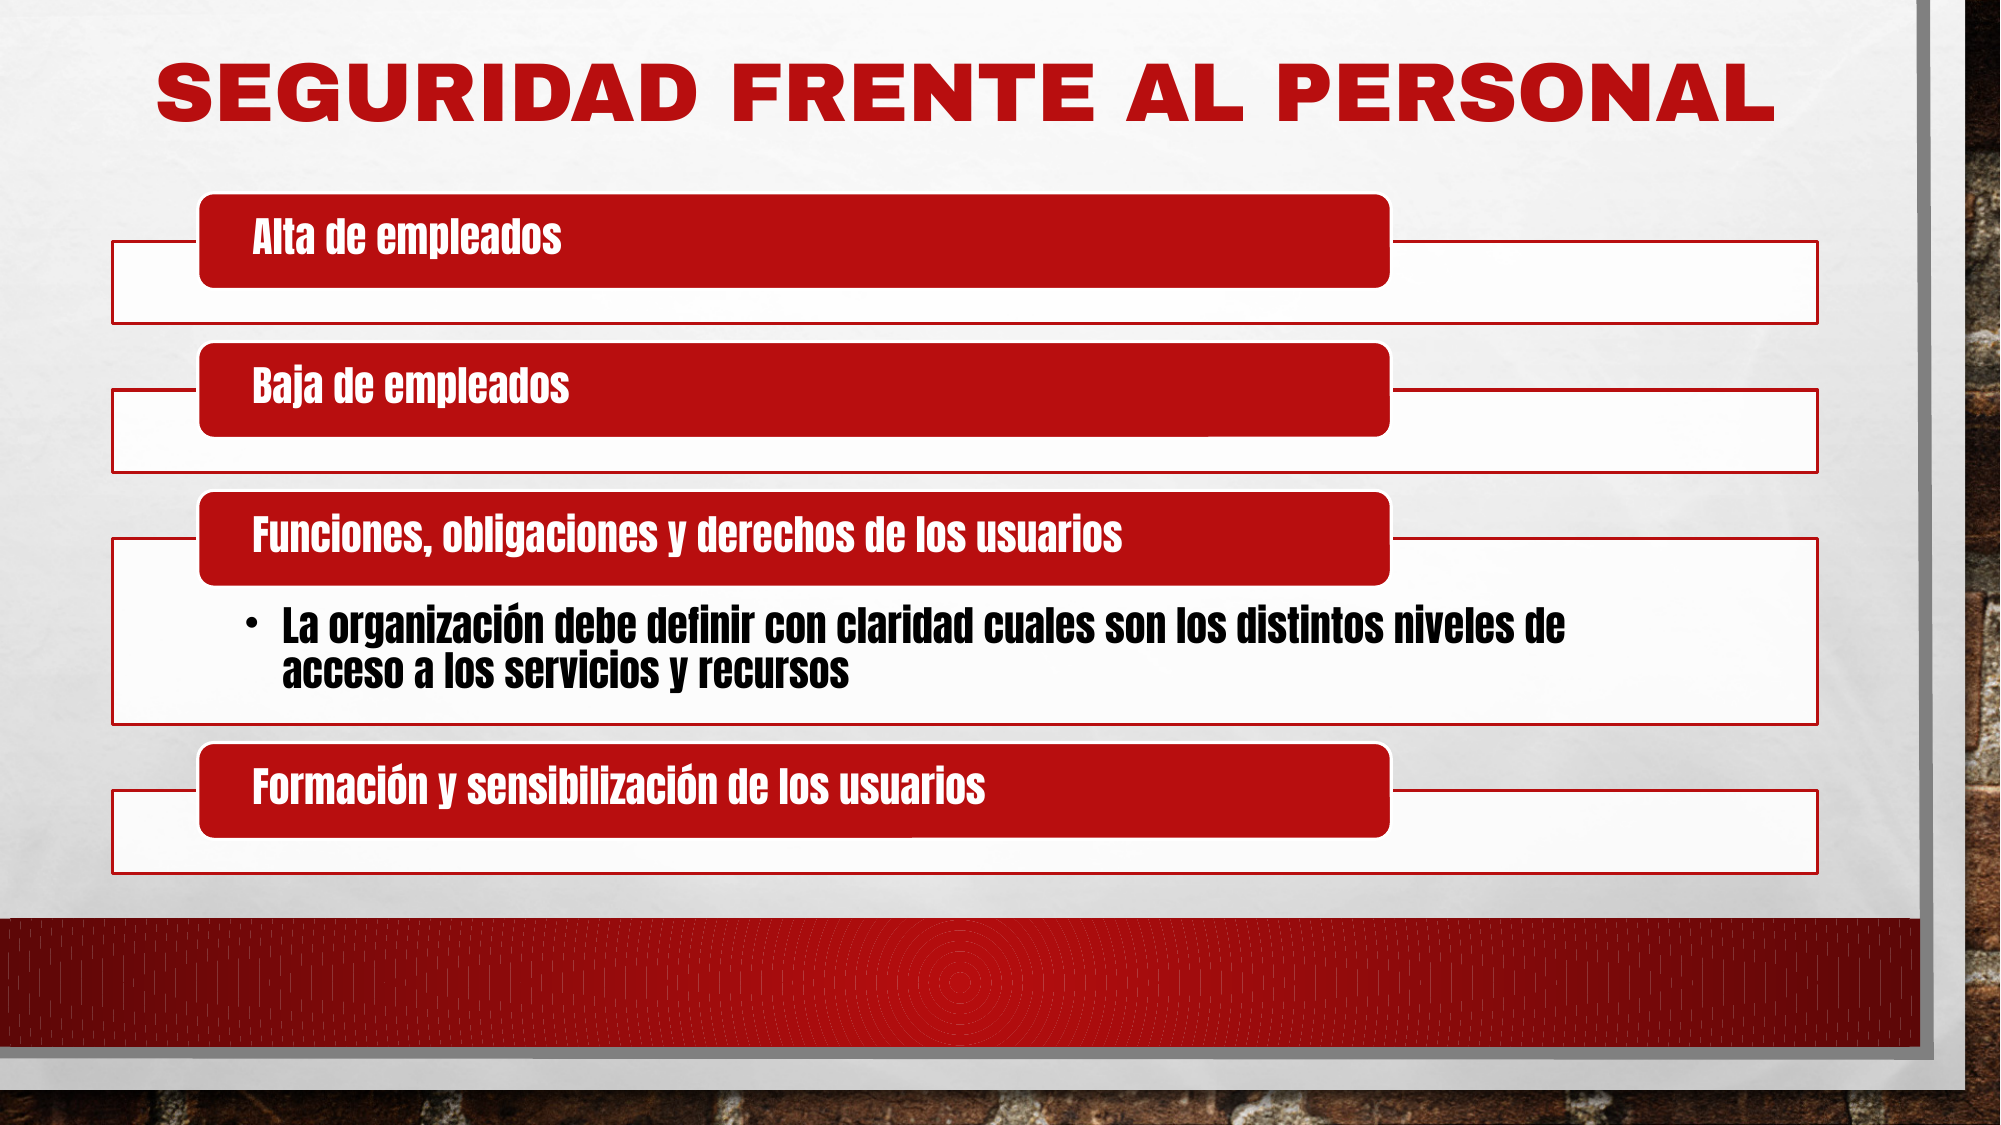

# Seguridad frente al personal
Alta de empleados
Baja de empleados
La organización debe definir con claridad cuales son los distintos niveles de acceso a los servicios y recursos
Funciones, obligaciones y derechos de los usuarios
Formación y sensibilización de los usuarios